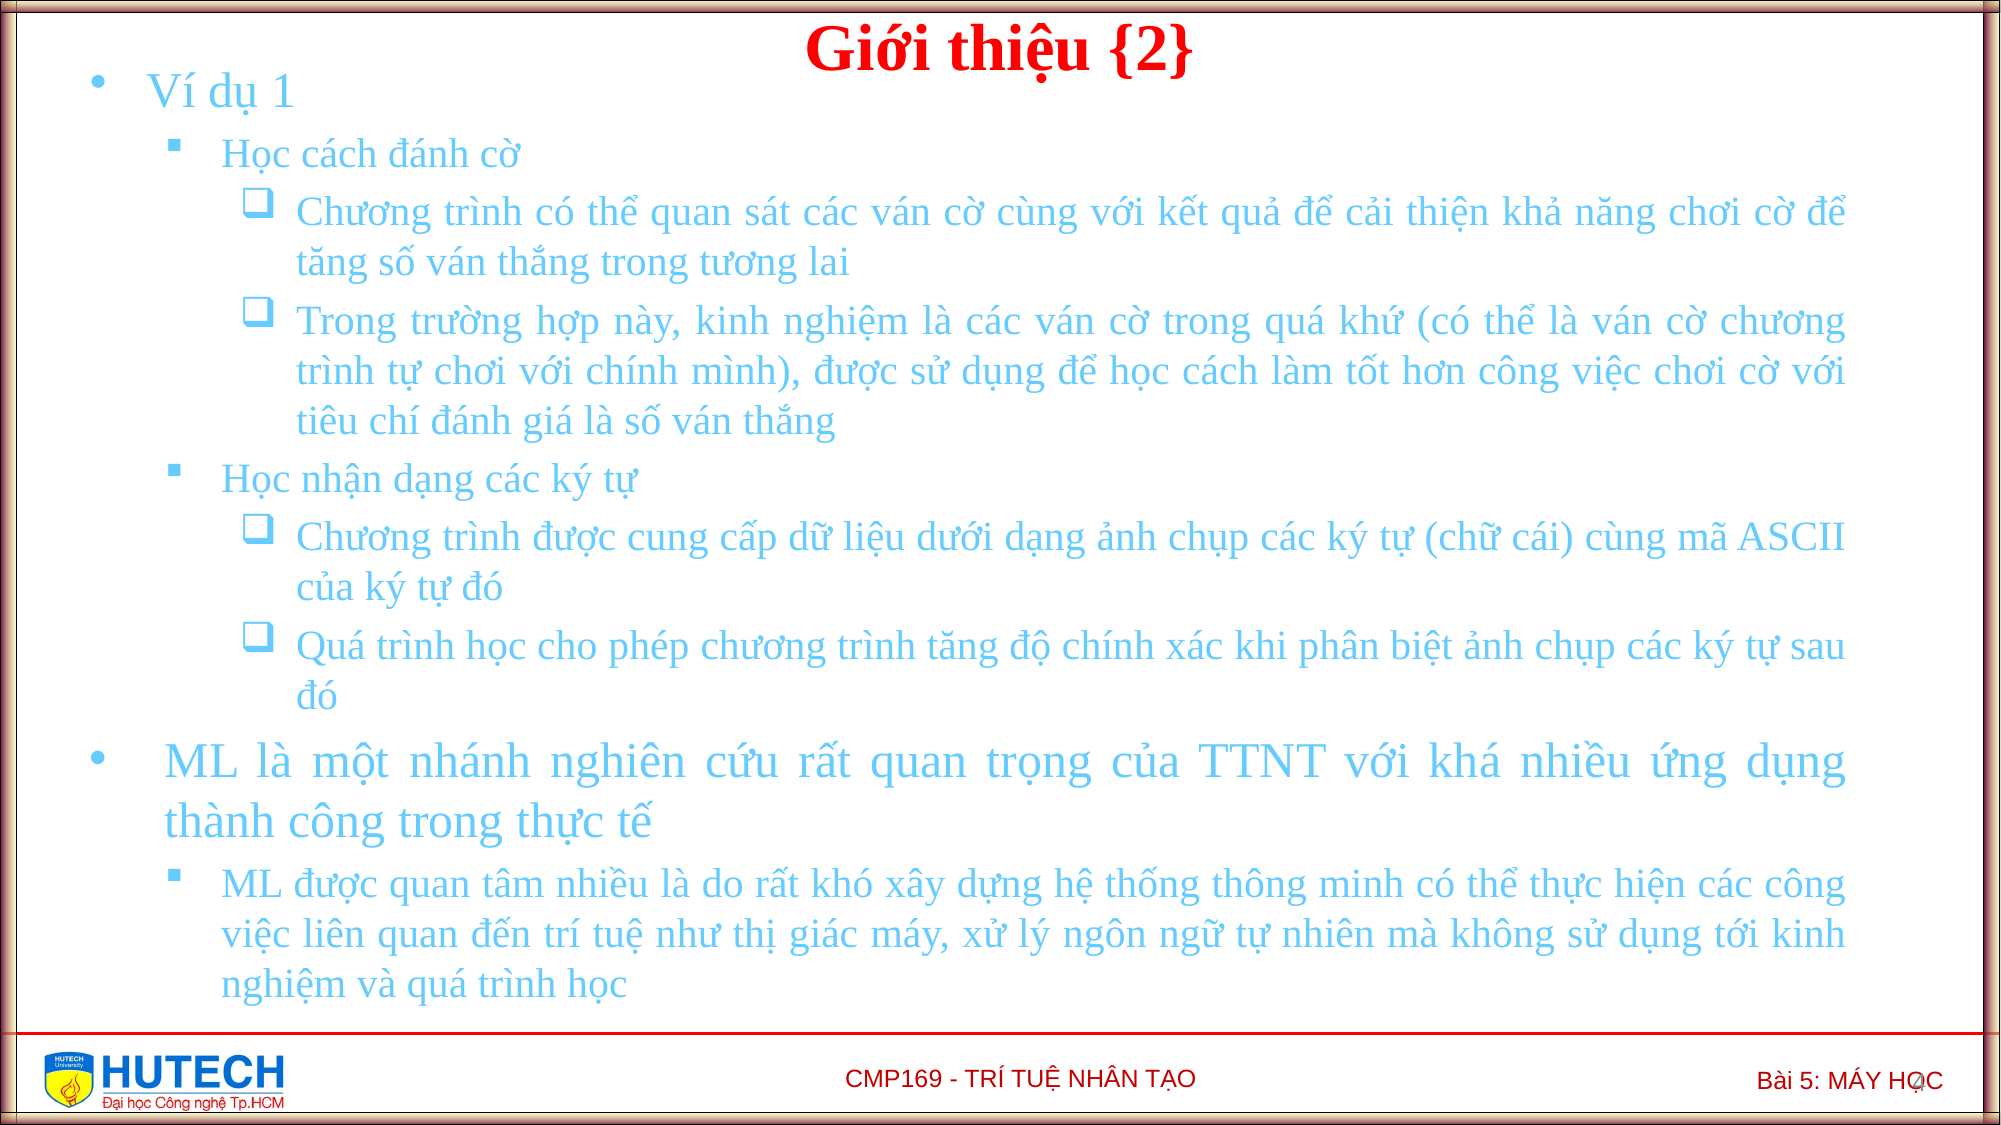

Giới thiệu {2}
Ví dụ 1
Học cách đánh cờ
Chương trình có thể quan sát các ván cờ cùng với kết quả để cải thiện khả năng chơi cờ để tăng số ván thắng trong tương lai
Trong trường hợp này, kinh nghiệm là các ván cờ trong quá khứ (có thể là ván cờ chương trình tự chơi với chính mình), được sử dụng để học cách làm tốt hơn công việc chơi cờ với tiêu chí đánh giá là số ván thắng
Học nhận dạng các ký tự
Chương trình được cung cấp dữ liệu dưới dạng ảnh chụp các ký tự (chữ cái) cùng mã ASCII của ký tự đó
Quá trình học cho phép chương trình tăng độ chính xác khi phân biệt ảnh chụp các ký tự sau đó
ML là một nhánh nghiên cứu rất quan trọng của TTNT với khá nhiều ứng dụng thành công trong thực tế
ML được quan tâm nhiều là do rất khó xây dựng hệ thống thông minh có thể thực hiện các công việc liên quan đến trí tuệ như thị giác máy, xử lý ngôn ngữ tự nhiên mà không sử dụng tới kinh nghiệm và quá trình học
4